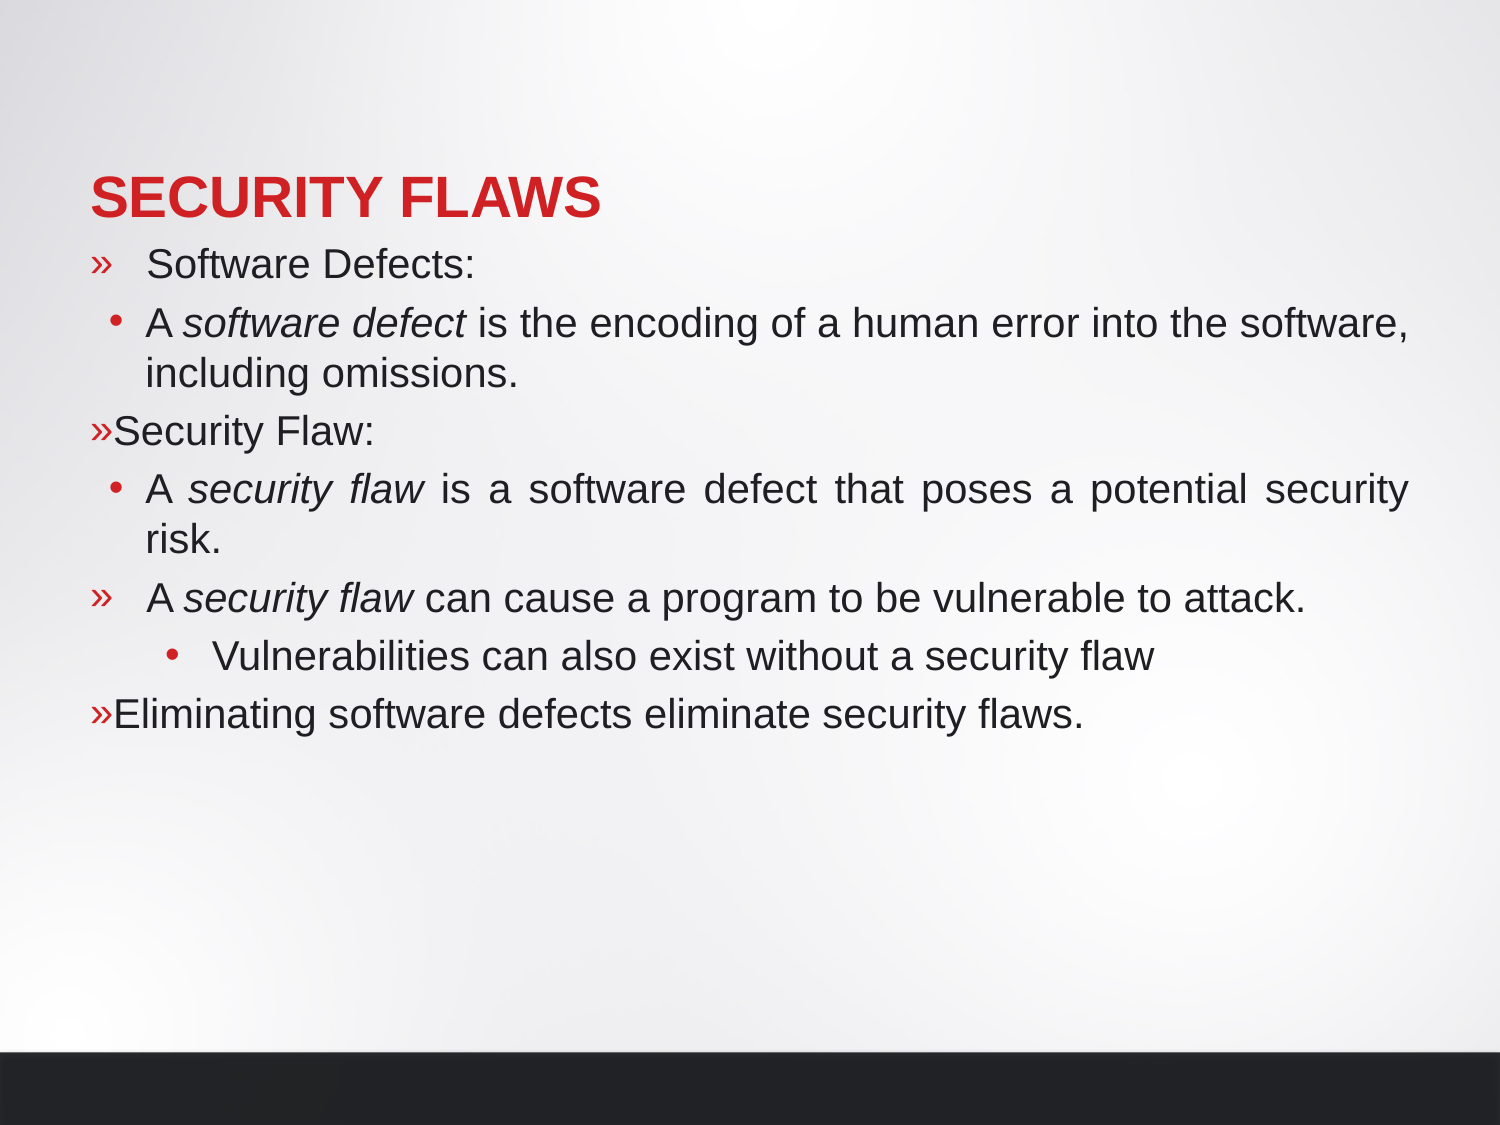

# Security Flaws
Software Defects:
A software defect is the encoding of a human error into the software, including omissions.
Security Flaw:
A security flaw is a software defect that poses a potential security risk.
A security flaw can cause a program to be vulnerable to attack.
Vulnerabilities can also exist without a security flaw
Eliminating software defects eliminate security flaws.